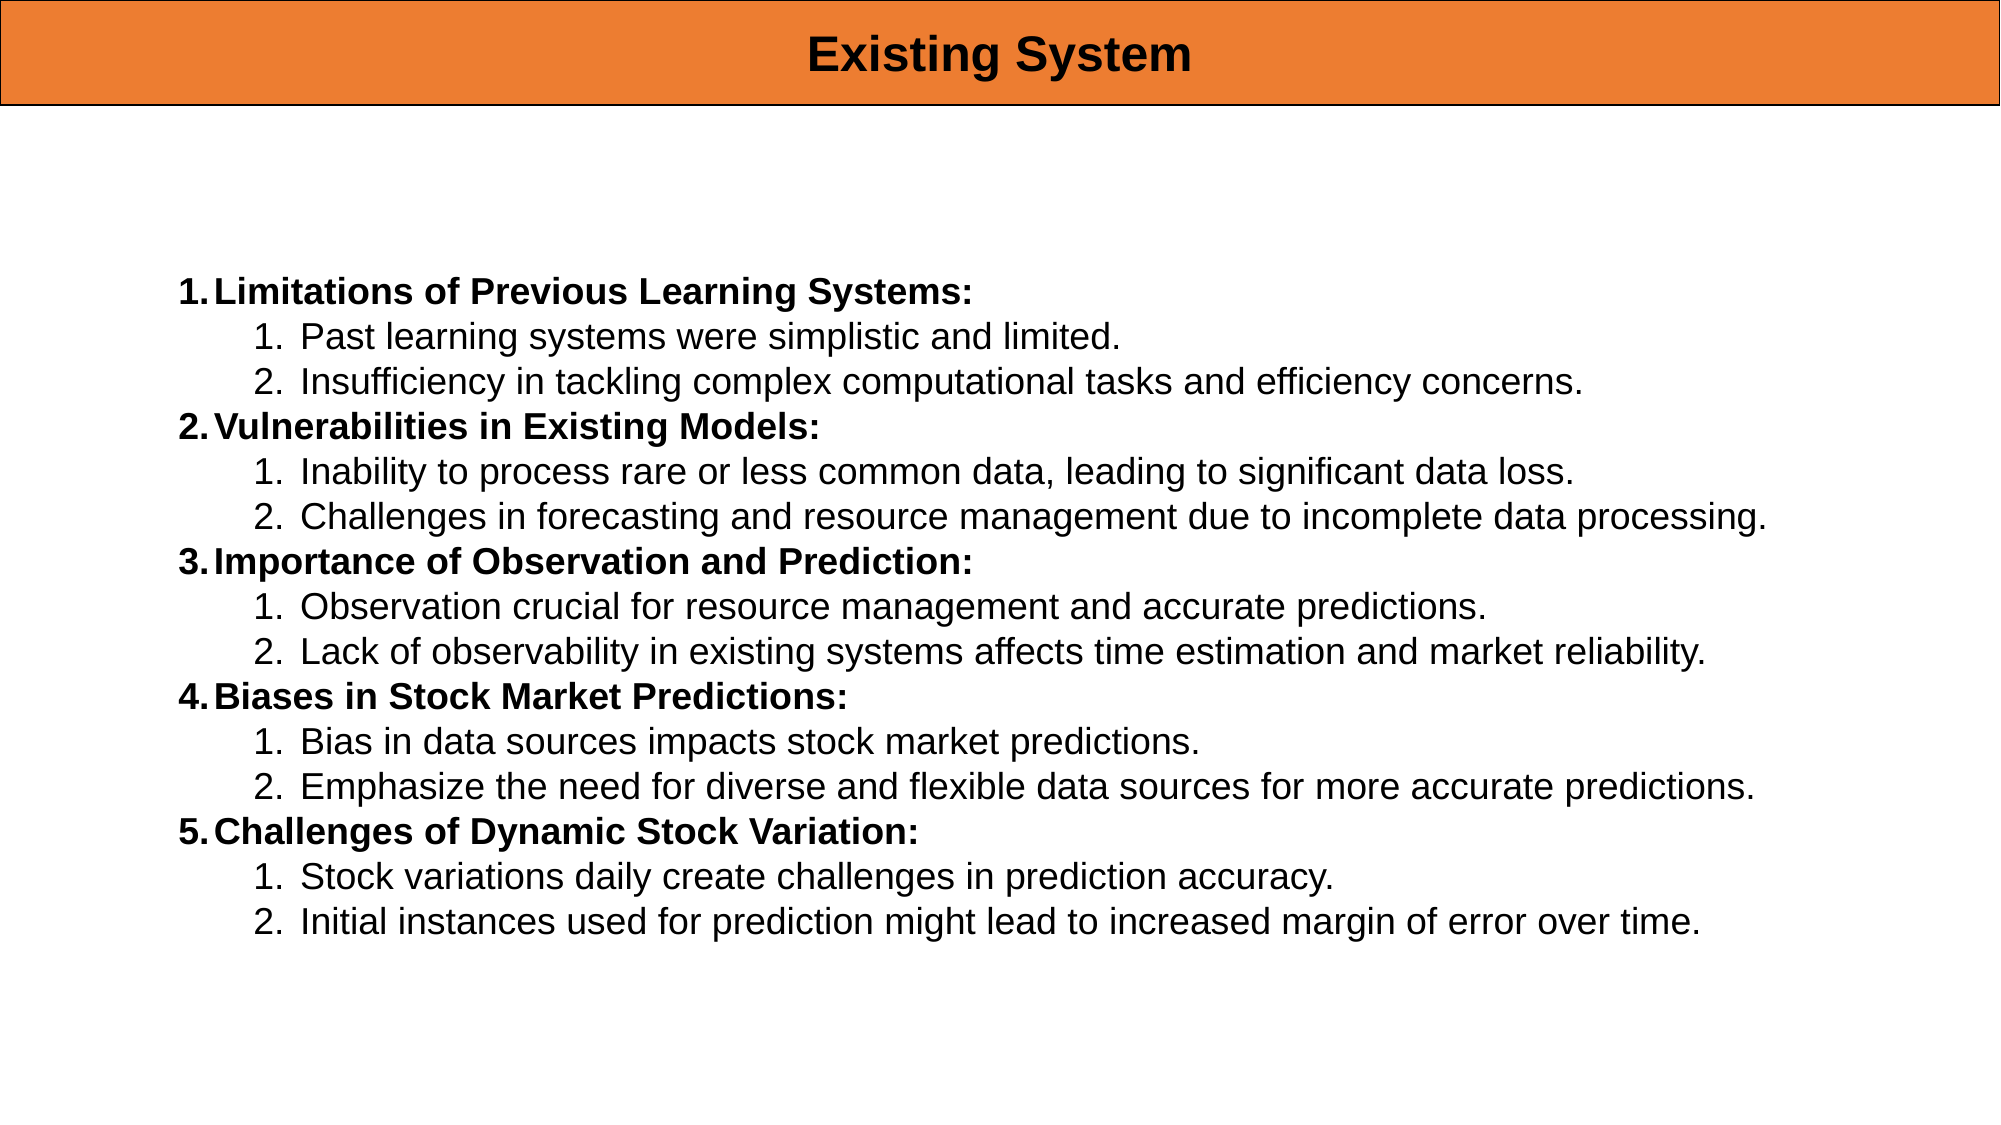

Existing System

Limitations of Previous Learning Systems:
Past learning systems were simplistic and limited.
Insufficiency in tackling complex computational tasks and efficiency concerns.
Vulnerabilities in Existing Models:
Inability to process rare or less common data, leading to significant data loss.
Challenges in forecasting and resource management due to incomplete data processing.
Importance of Observation and Prediction:
Observation crucial for resource management and accurate predictions.
Lack of observability in existing systems affects time estimation and market reliability.
Biases in Stock Market Predictions:
Bias in data sources impacts stock market predictions.
Emphasize the need for diverse and flexible data sources for more accurate predictions.
Challenges of Dynamic Stock Variation:
Stock variations daily create challenges in prediction accuracy.
Initial instances used for prediction might lead to increased margin of error over time.